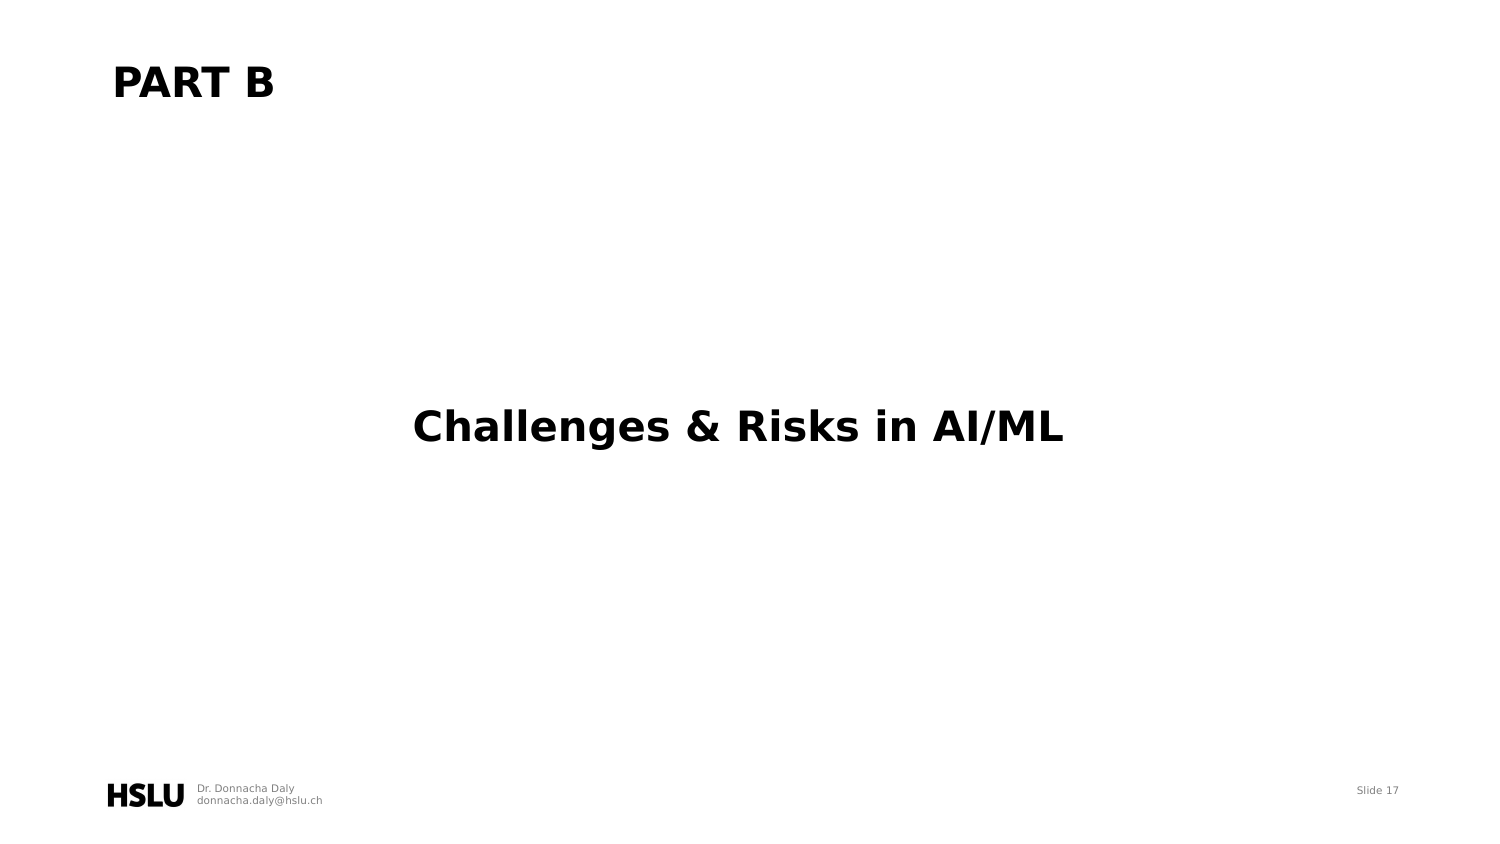

# PART B
Challenges & Risks in AI/ML